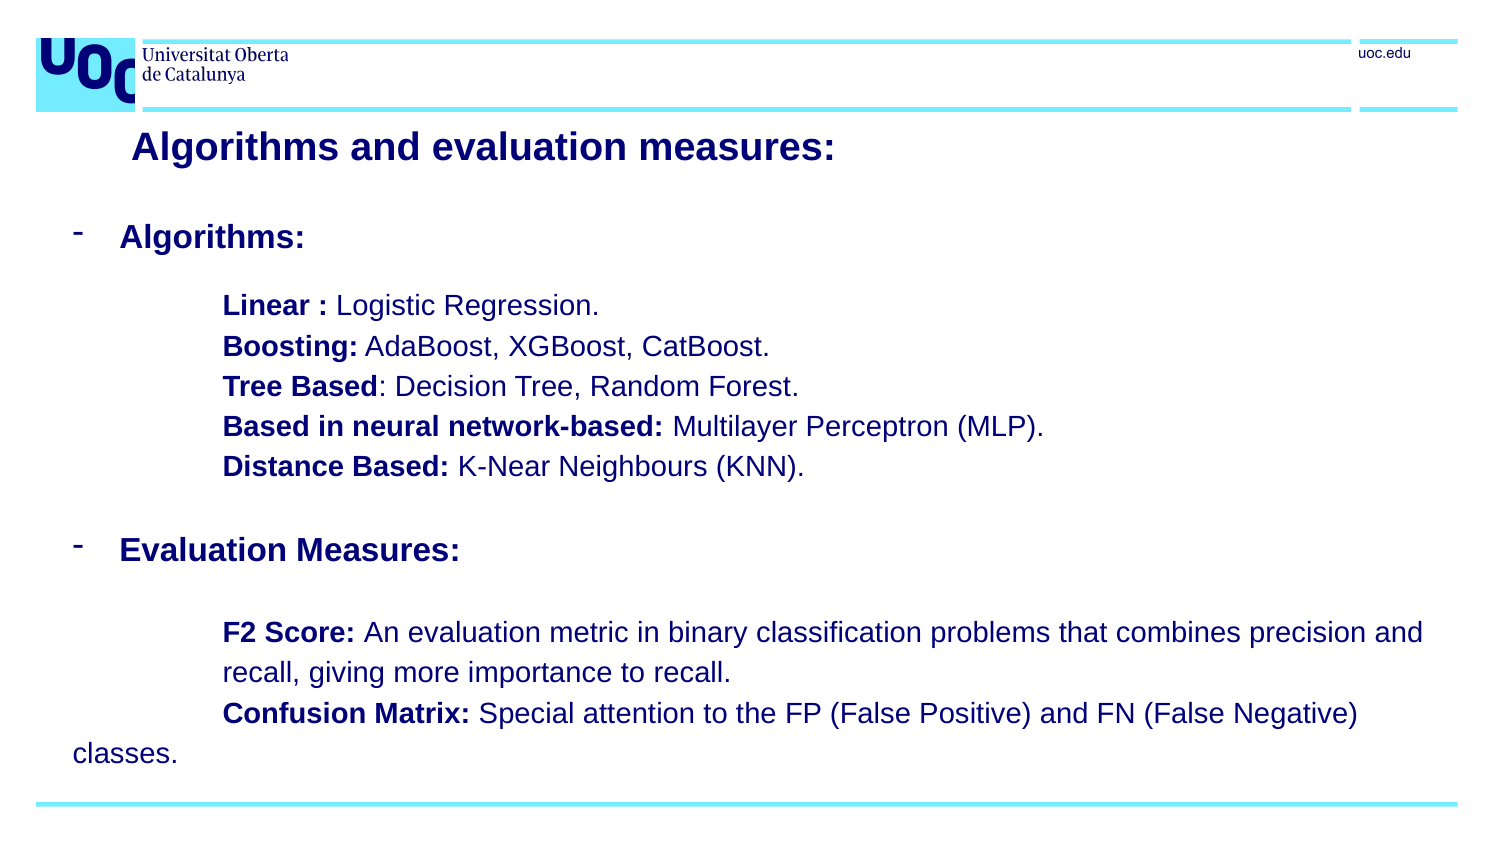

# Algorithms and evaluation measures:

Algorithms:

	Linear : Logistic Regression.
	Boosting: AdaBoost, XGBoost, CatBoost.
	Tree Based: Decision Tree, Random Forest.
	Based in neural network-based: Multilayer Perceptron (MLP).
	Distance Based: K-Near Neighbours (KNN).

Evaluation Measures:

	F2 Score: An evaluation metric in binary classification problems that combines precision and 	recall, giving more importance to recall.
	Confusion Matrix: Special attention to the FP (False Positive) and FN (False Negative) 	classes.